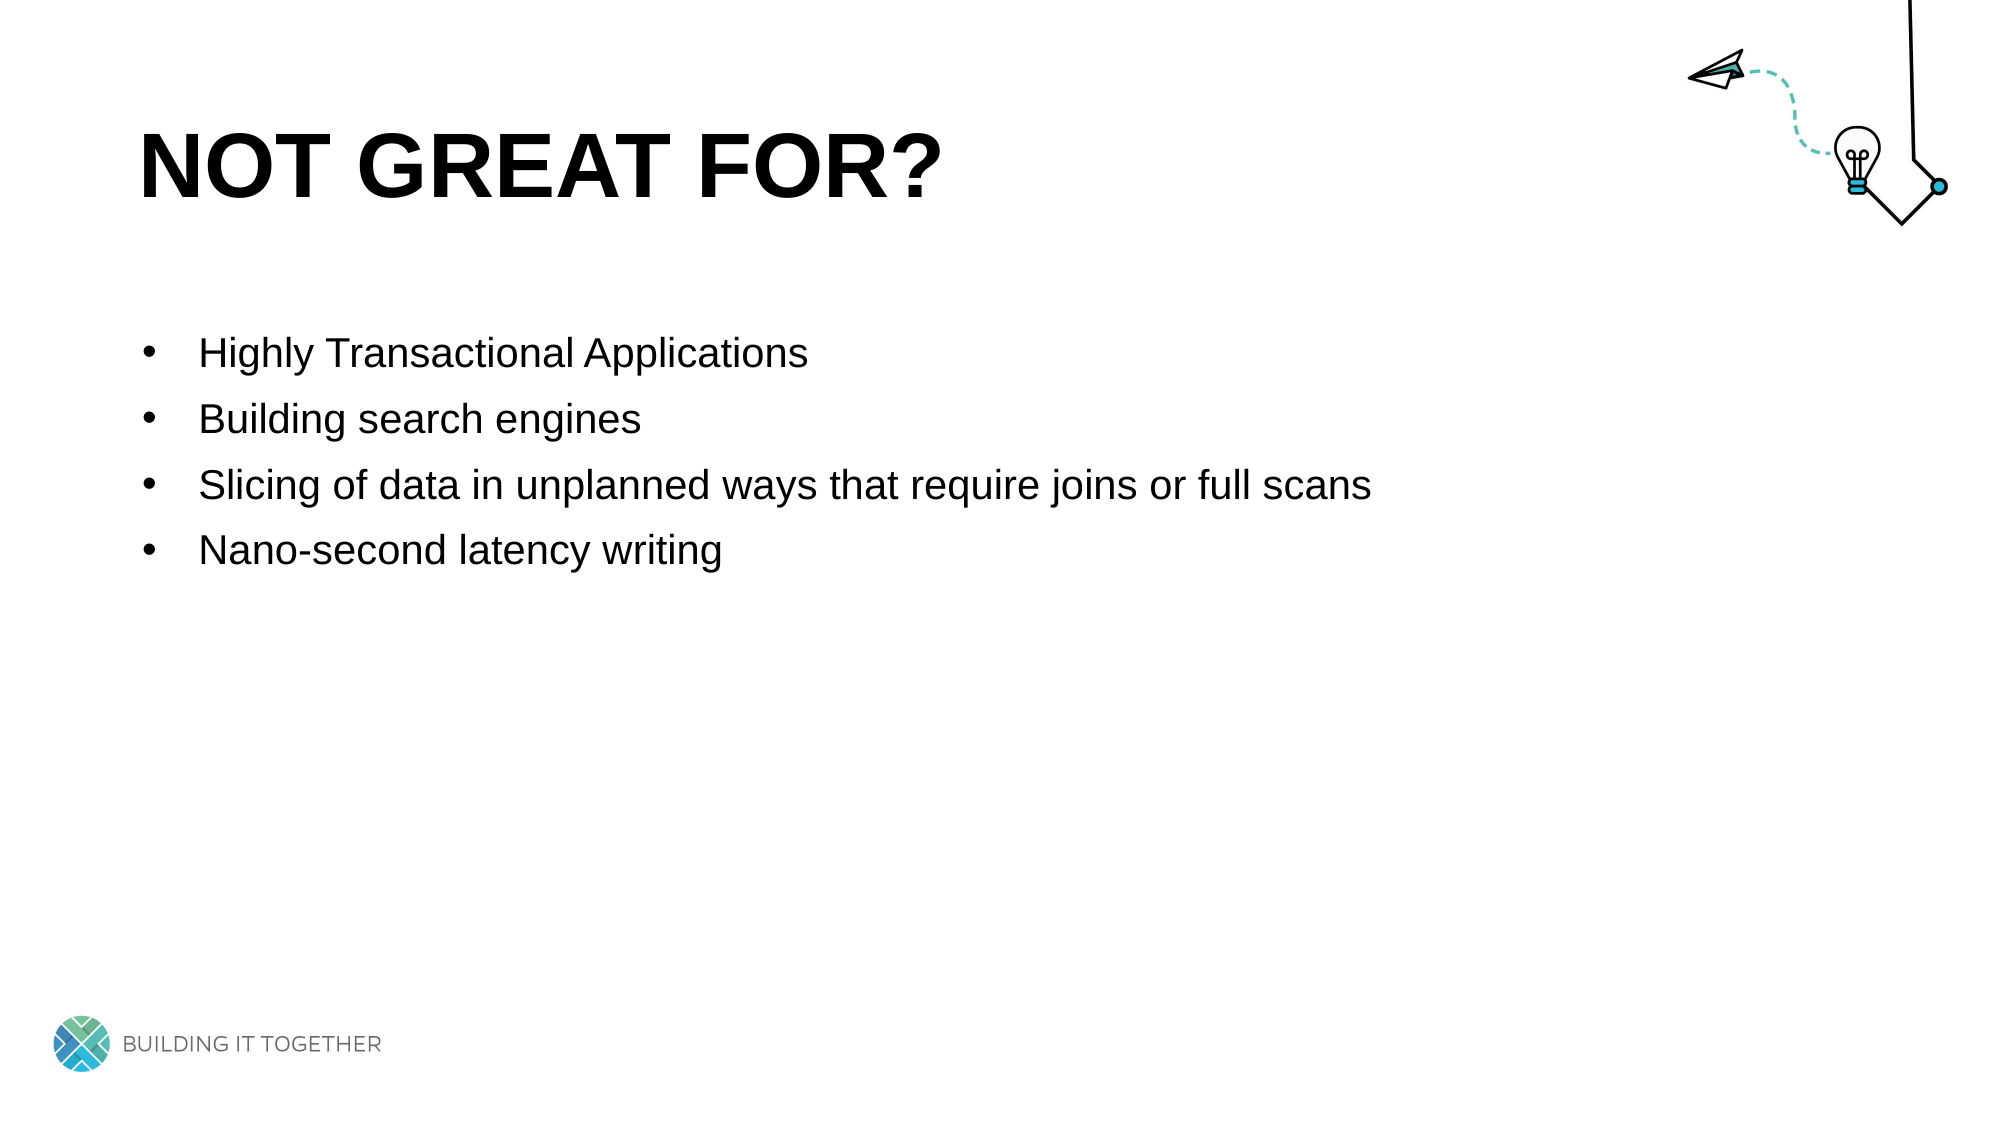

# Not great for?
Highly Transactional Applications
Building search engines
Slicing of data in unplanned ways that require joins or full scans
Nano-second latency writing